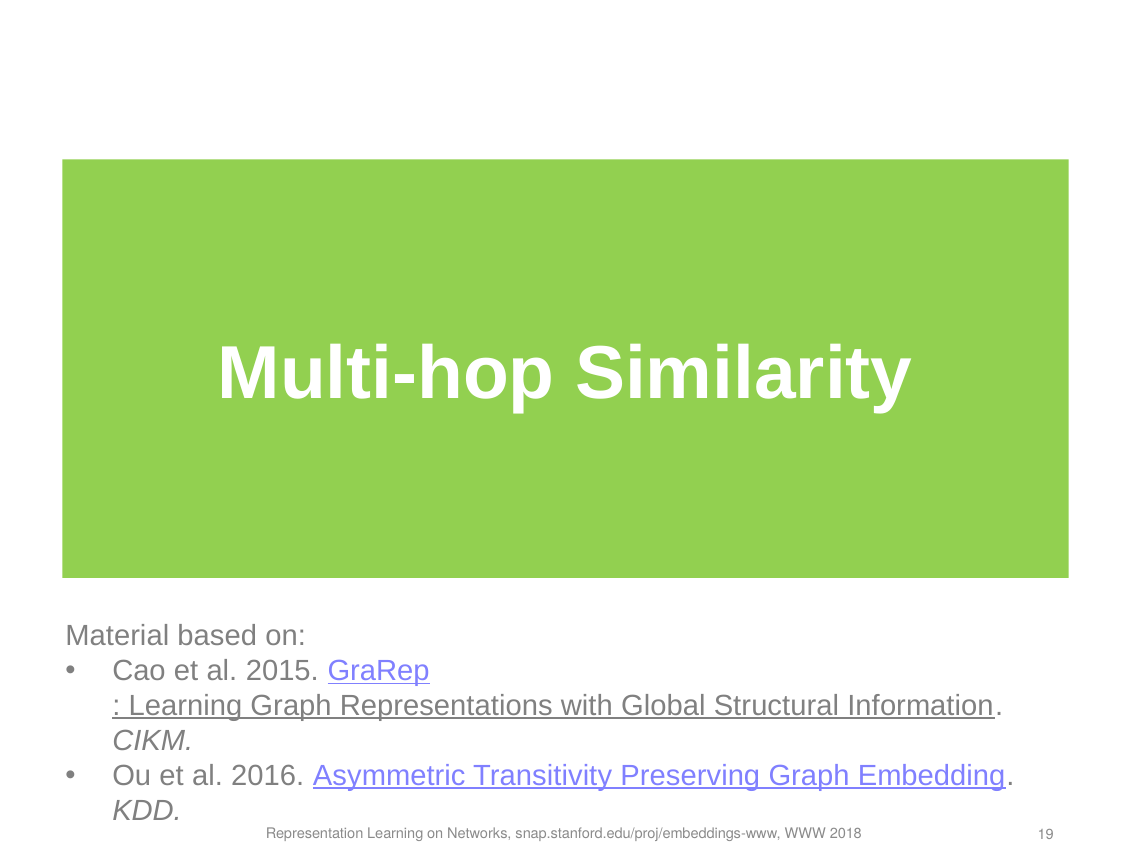

Multi-hop Similarity
Material based on:
Cao et al. 2015. GraRep: Learning Graph Representations with Global Structural Information. CIKM.
Ou et al. 2016. Asymmetric Transitivity Preserving Graph Embedding. KDD.

Representation Learning on Networks, snap.stanford.edu/proj/embeddings-www, WWW 2018
19